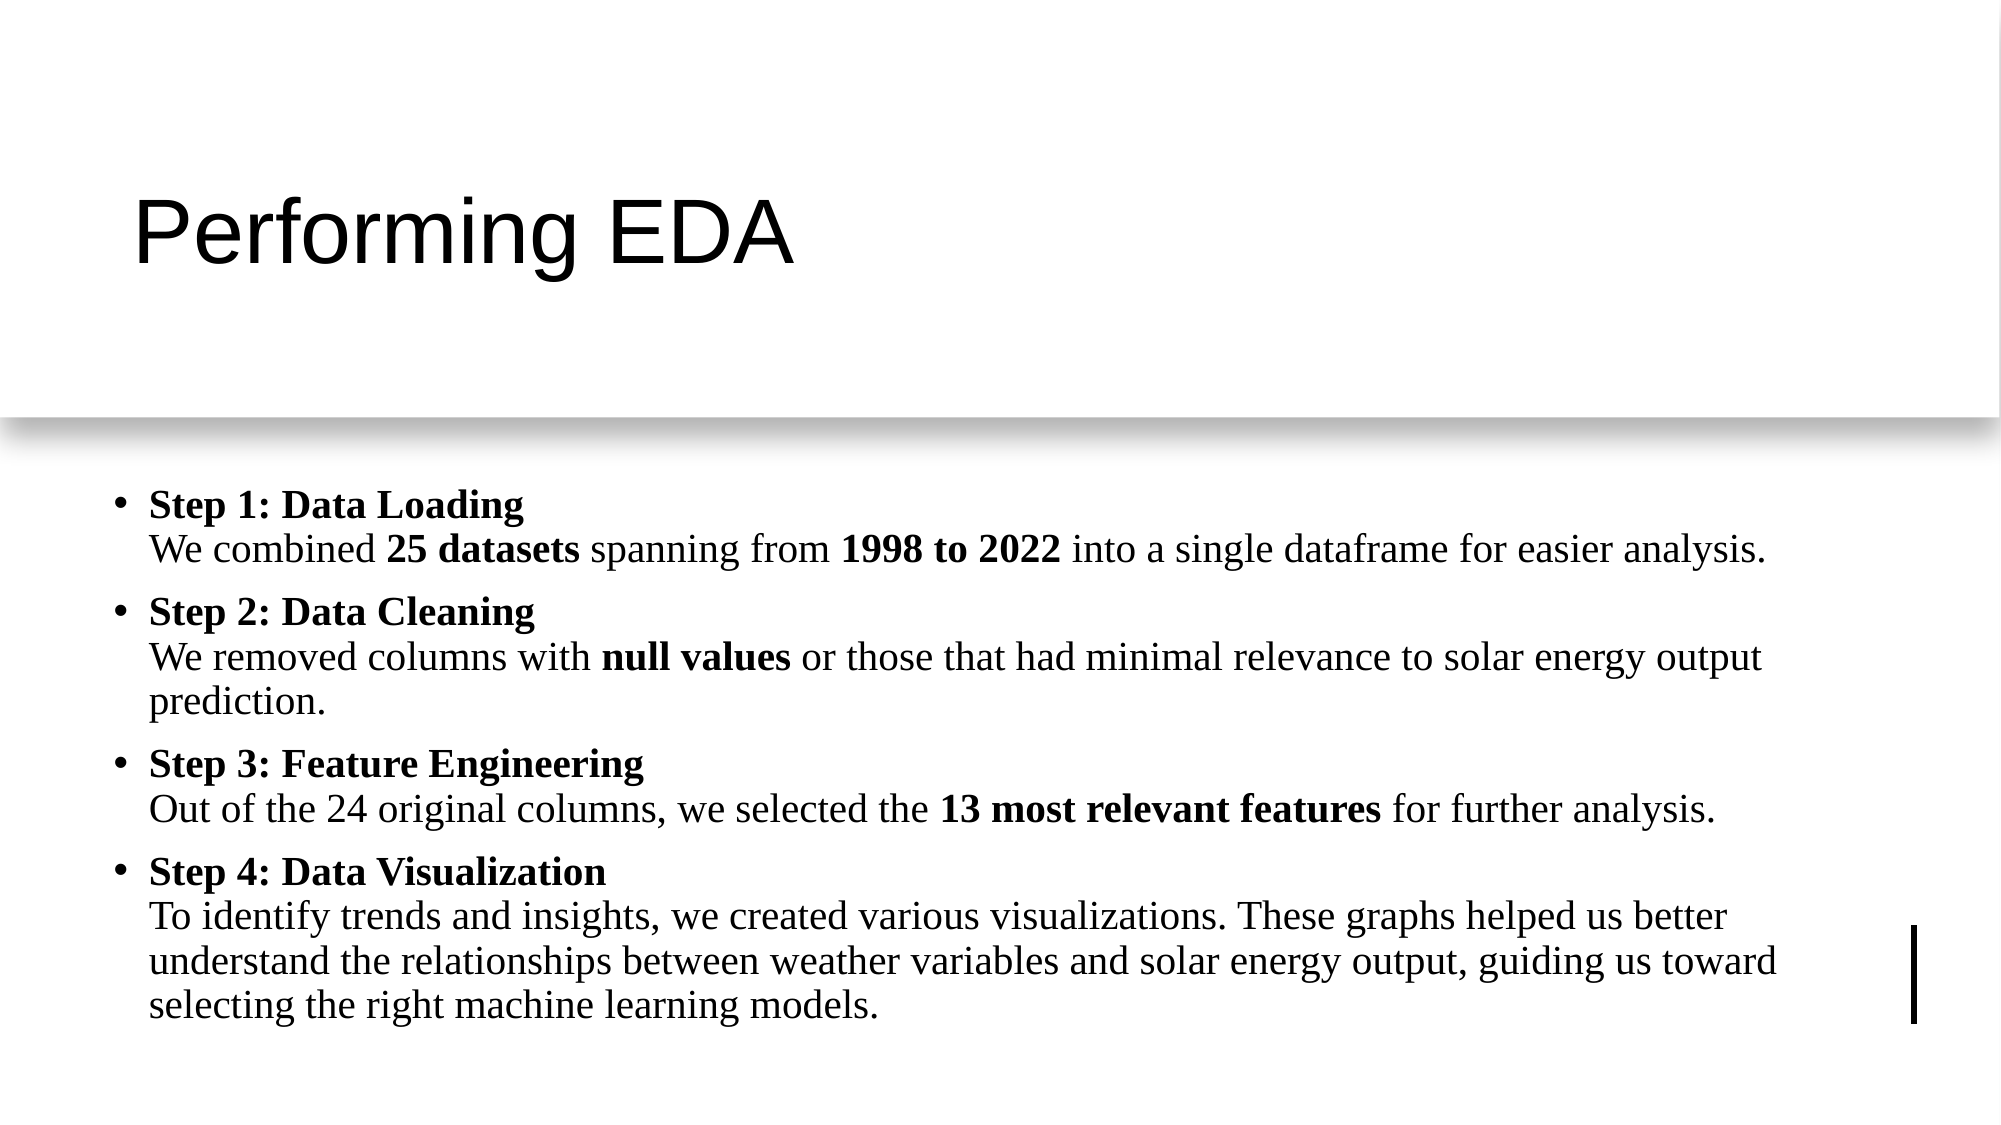

# Performing EDA
Step 1: Data Loading
We combined 25 datasets spanning from 1998 to 2022 into a single dataframe for easier analysis.
Step 2: Data Cleaning
We removed columns with null values or those that had minimal relevance to solar energy output prediction.
Step 3: Feature Engineering
Out of the 24 original columns, we selected the 13 most relevant features for further analysis.
Step 4: Data Visualization
To identify trends and insights, we created various visualizations. These graphs helped us better understand the relationships between weather variables and solar energy output, guiding us toward selecting the right machine learning models.